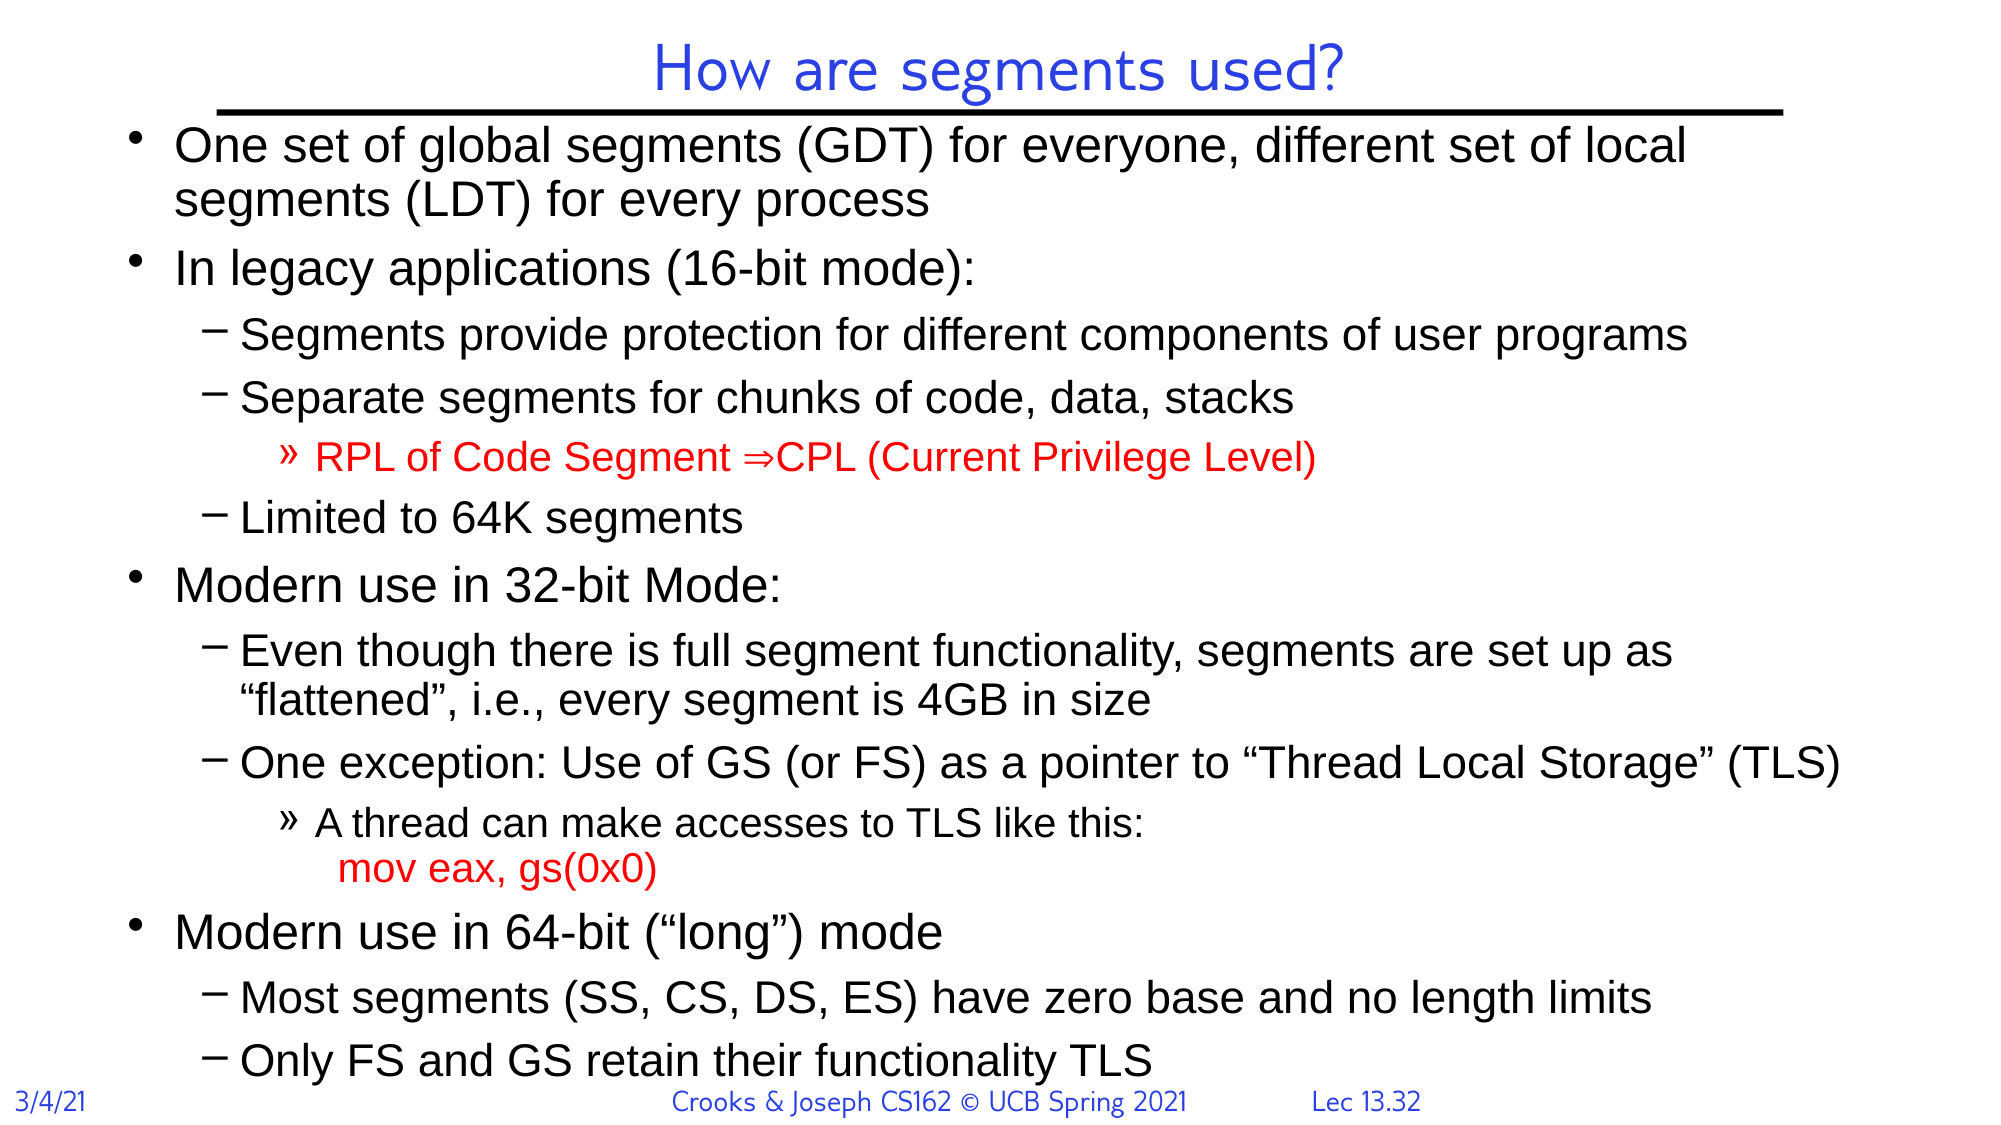

# How are segments used?
One set of global segments (GDT) for everyone, different set of local segments (LDT) for every process
In legacy applications (16-bit mode):
Segments provide protection for different components of user programs
Separate segments for chunks of code, data, stacks
RPL of Code Segment ⇒CPL (Current Privilege Level)
Limited to 64K segments
Modern use in 32-bit Mode:
Even though there is full segment functionality, segments are set up as “flattened”, i.e., every segment is 4GB in size
One exception: Use of GS (or FS) as a pointer to “Thread Local Storage” (TLS)
A thread can make accesses to TLS like this:
  mov eax, gs(0x0)
Modern use in 64-bit (“long”) mode
Most segments (SS, CS, DS, ES) have zero base and no length limits
Only FS and GS retain their functionality TLS